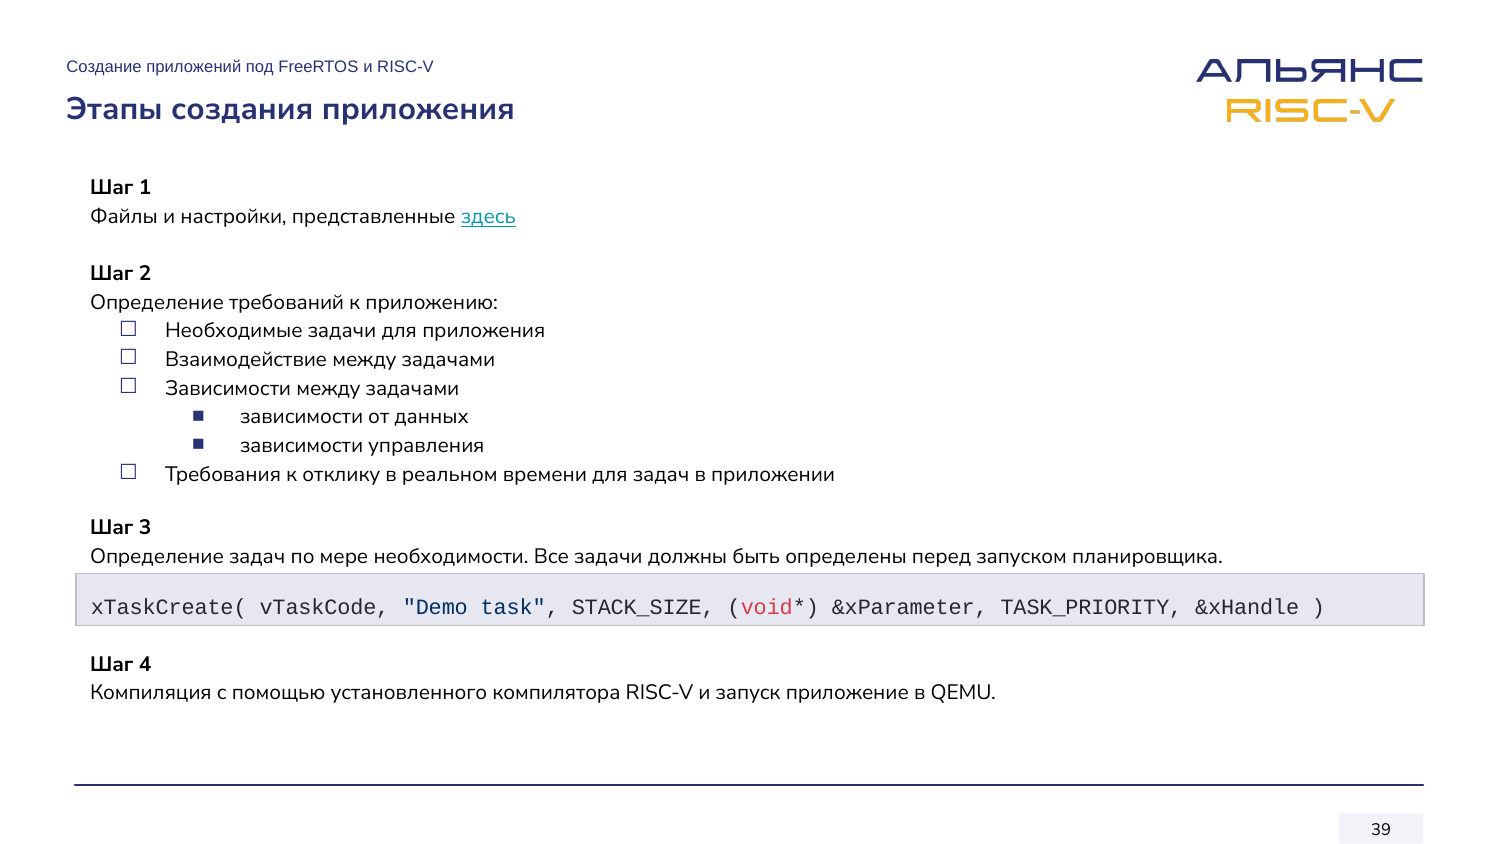

Создание приложений под FreeRTOS и RISC‑V
# Этапы создания приложения
Шаг 1
Файлы и настройки, представленные здесь
Шаг 2
Определение требований к приложению:
Необходимые задачи для приложения
Взаимодействие между задачами
Зависимости между задачами
зависимости от данных
зависимости управления
Требования к отклику в реальном времени для задач в приложении
Шаг 3
Определение задач по мере необходимости. Все задачи должны быть определены перед запуском планировщика.

Шаг 4
Компиляция с помощью установленного компилятора RISC‑V и запуск приложение в QEMU.
xTaskCreate( vTaskCode, "Demo task", STACK_SIZE, (void*) &xParameter, TASK_PRIORITY, &xHandle )